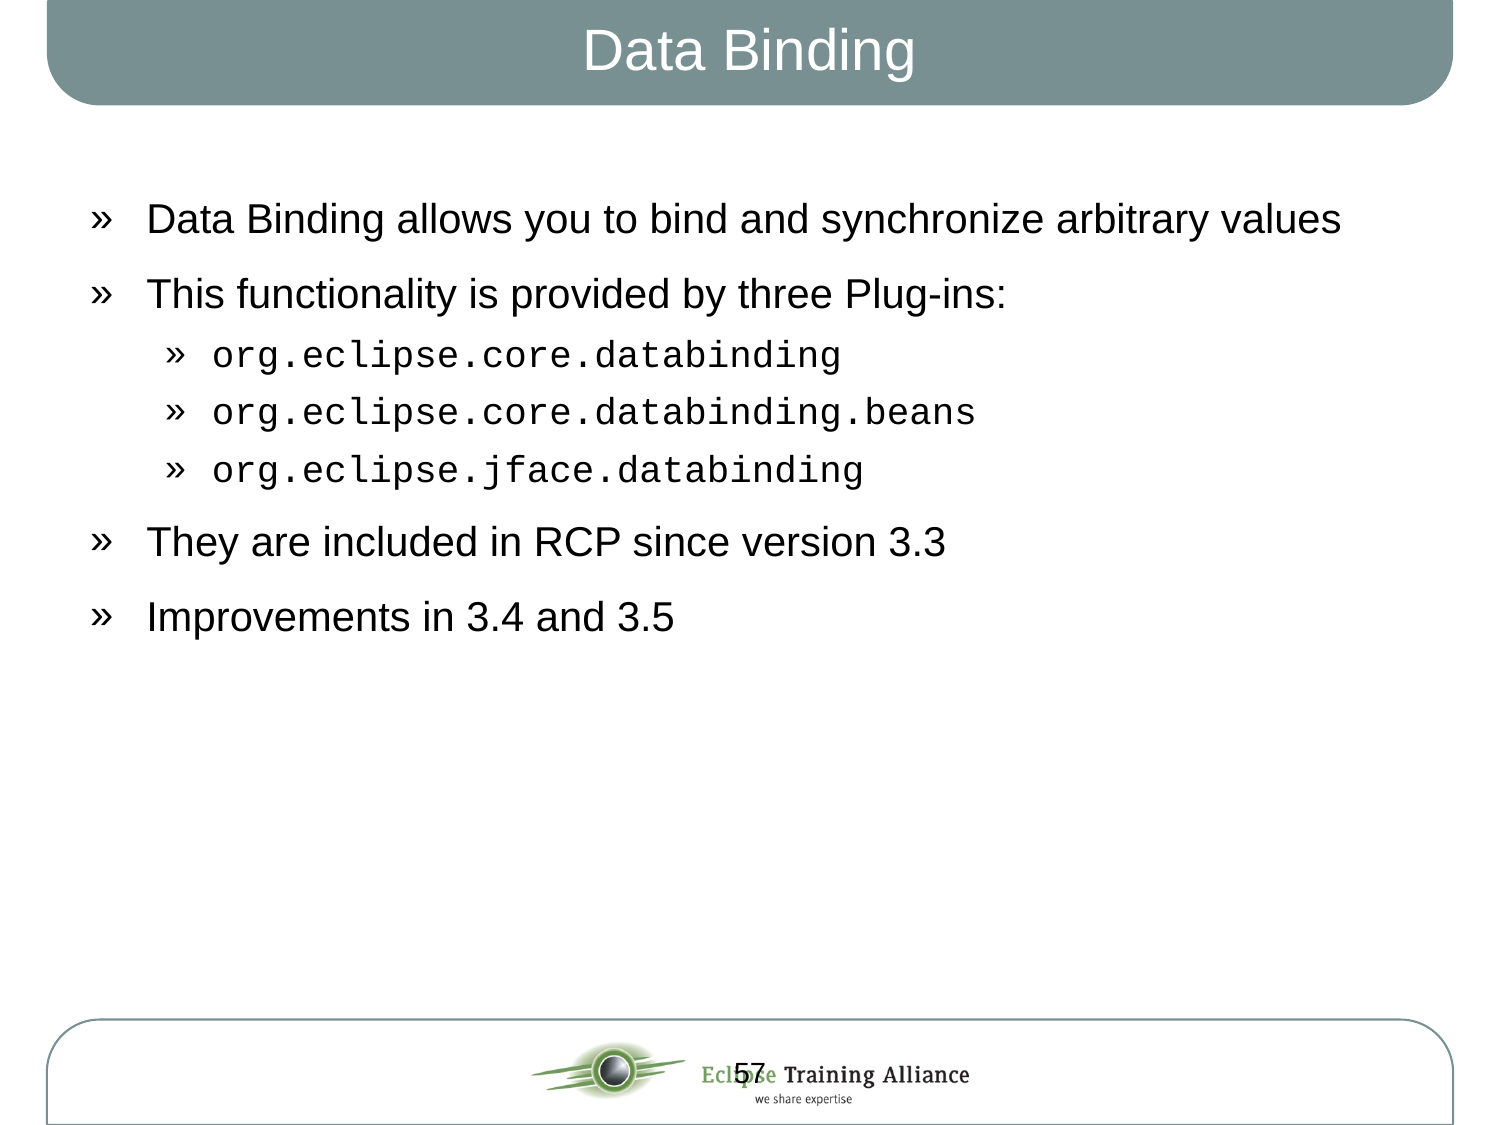

# Data Binding
Data Binding allows you to bind and synchronize arbitrary values
This functionality is provided by three Plug-ins:
org.eclipse.core.databinding
org.eclipse.core.databinding.beans
org.eclipse.jface.databinding
They are included in RCP since version 3.3
Improvements in 3.4 and 3.5
57